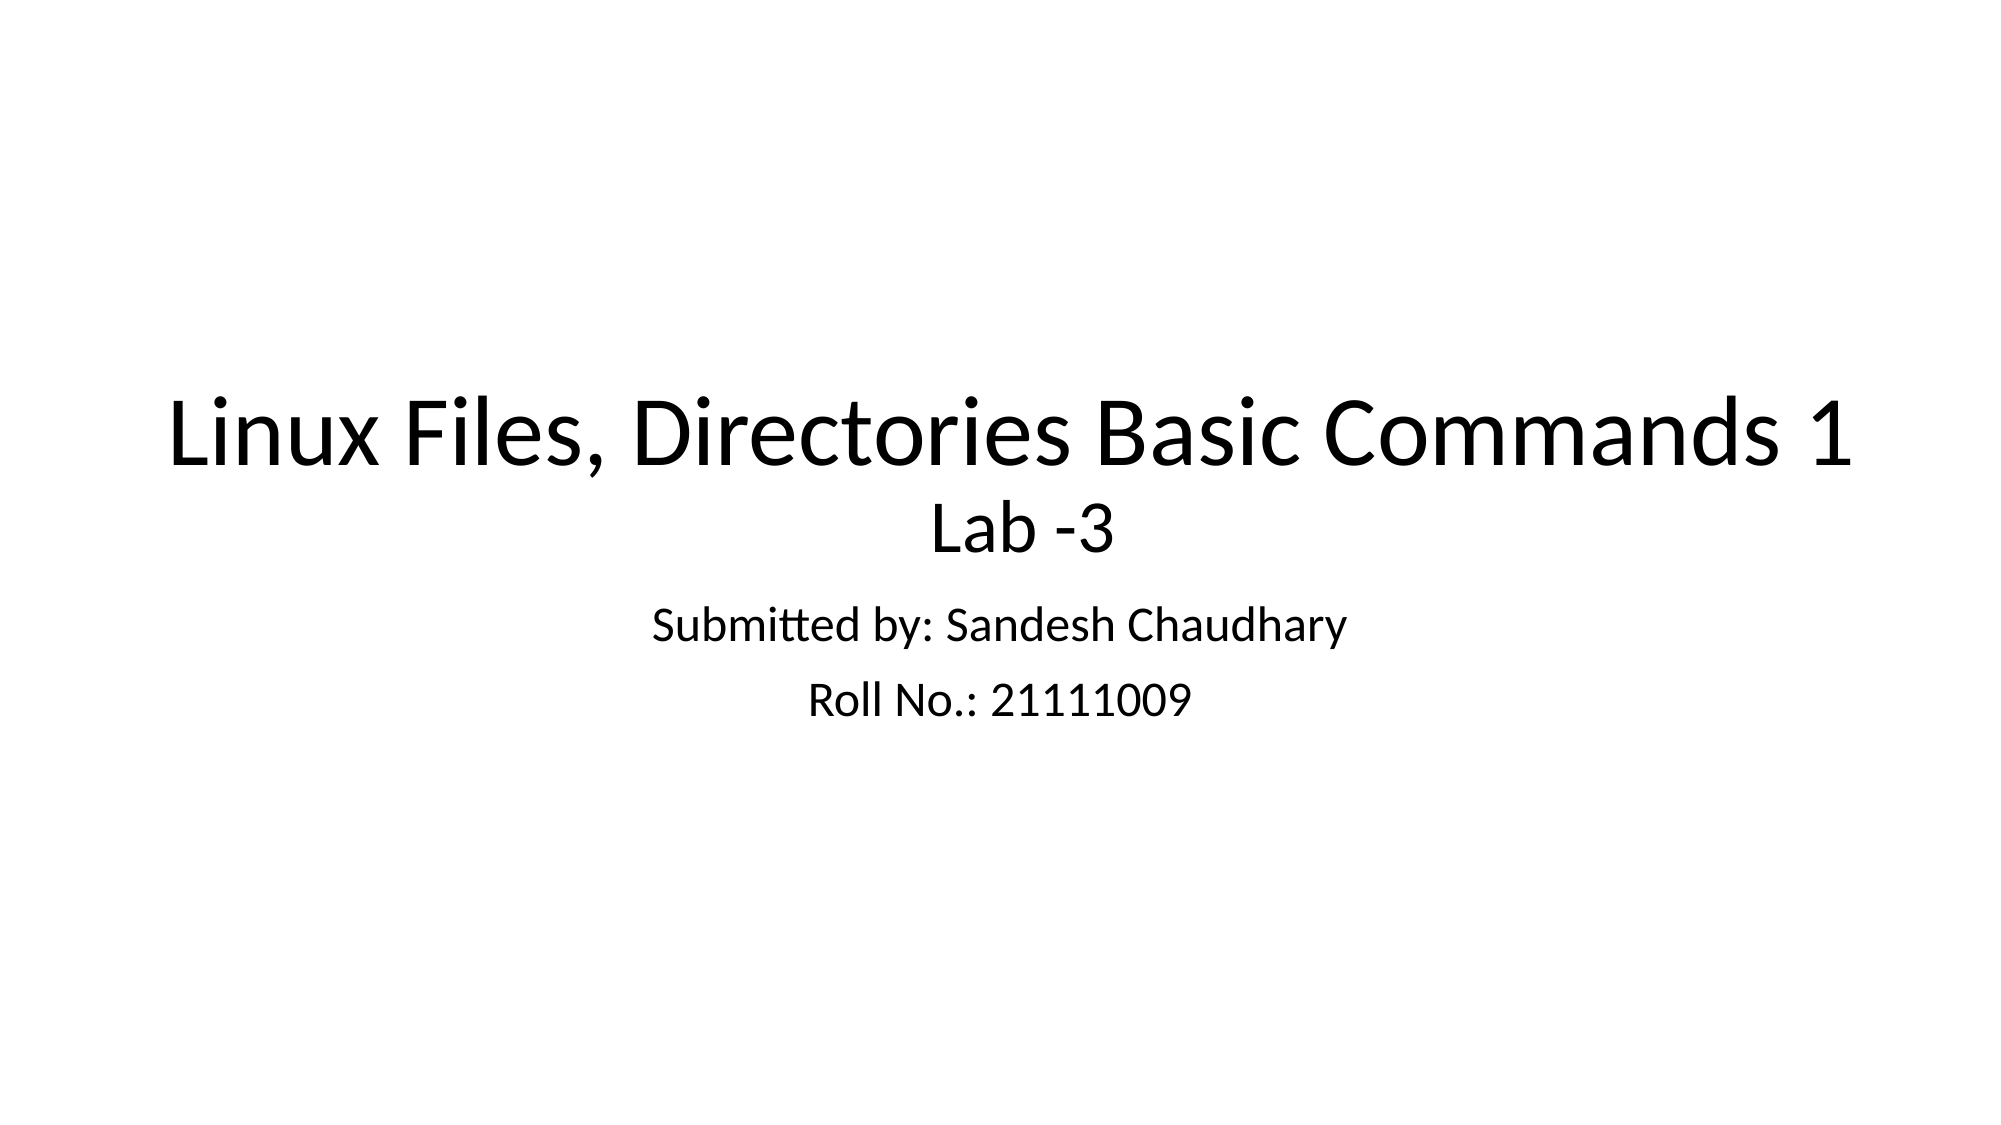

# Linux Files, Directories Basic Commands 1 Lab -3
Submitted by: Sandesh Chaudhary
Roll No.: 21111009